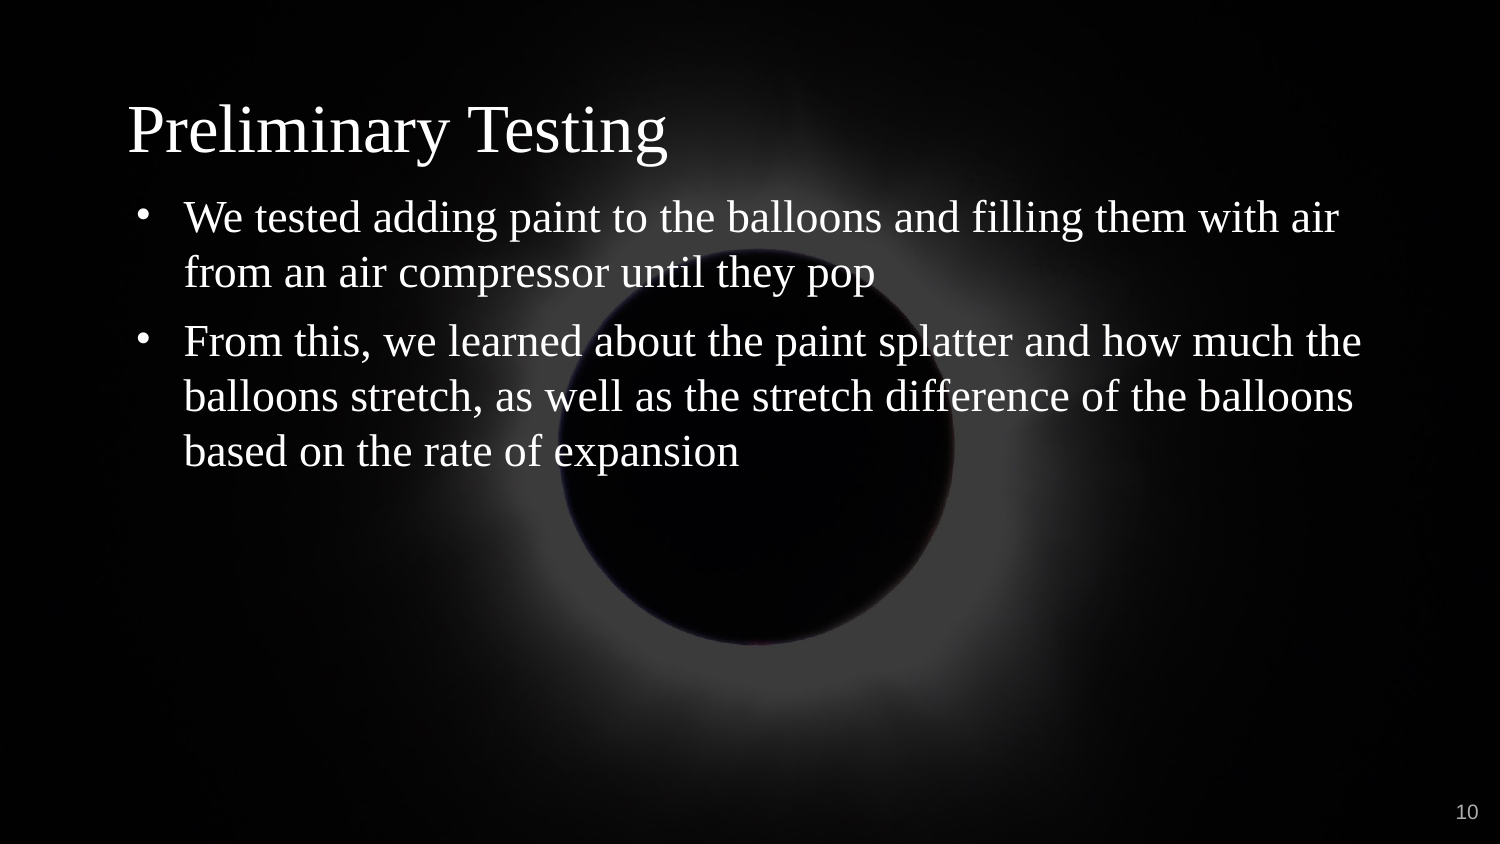

# Preliminary Testing
We tested adding paint to the balloons and filling them with air from an air compressor until they pop
From this, we learned about the paint splatter and how much the balloons stretch, as well as the stretch difference of the balloons based on the rate of expansion
10